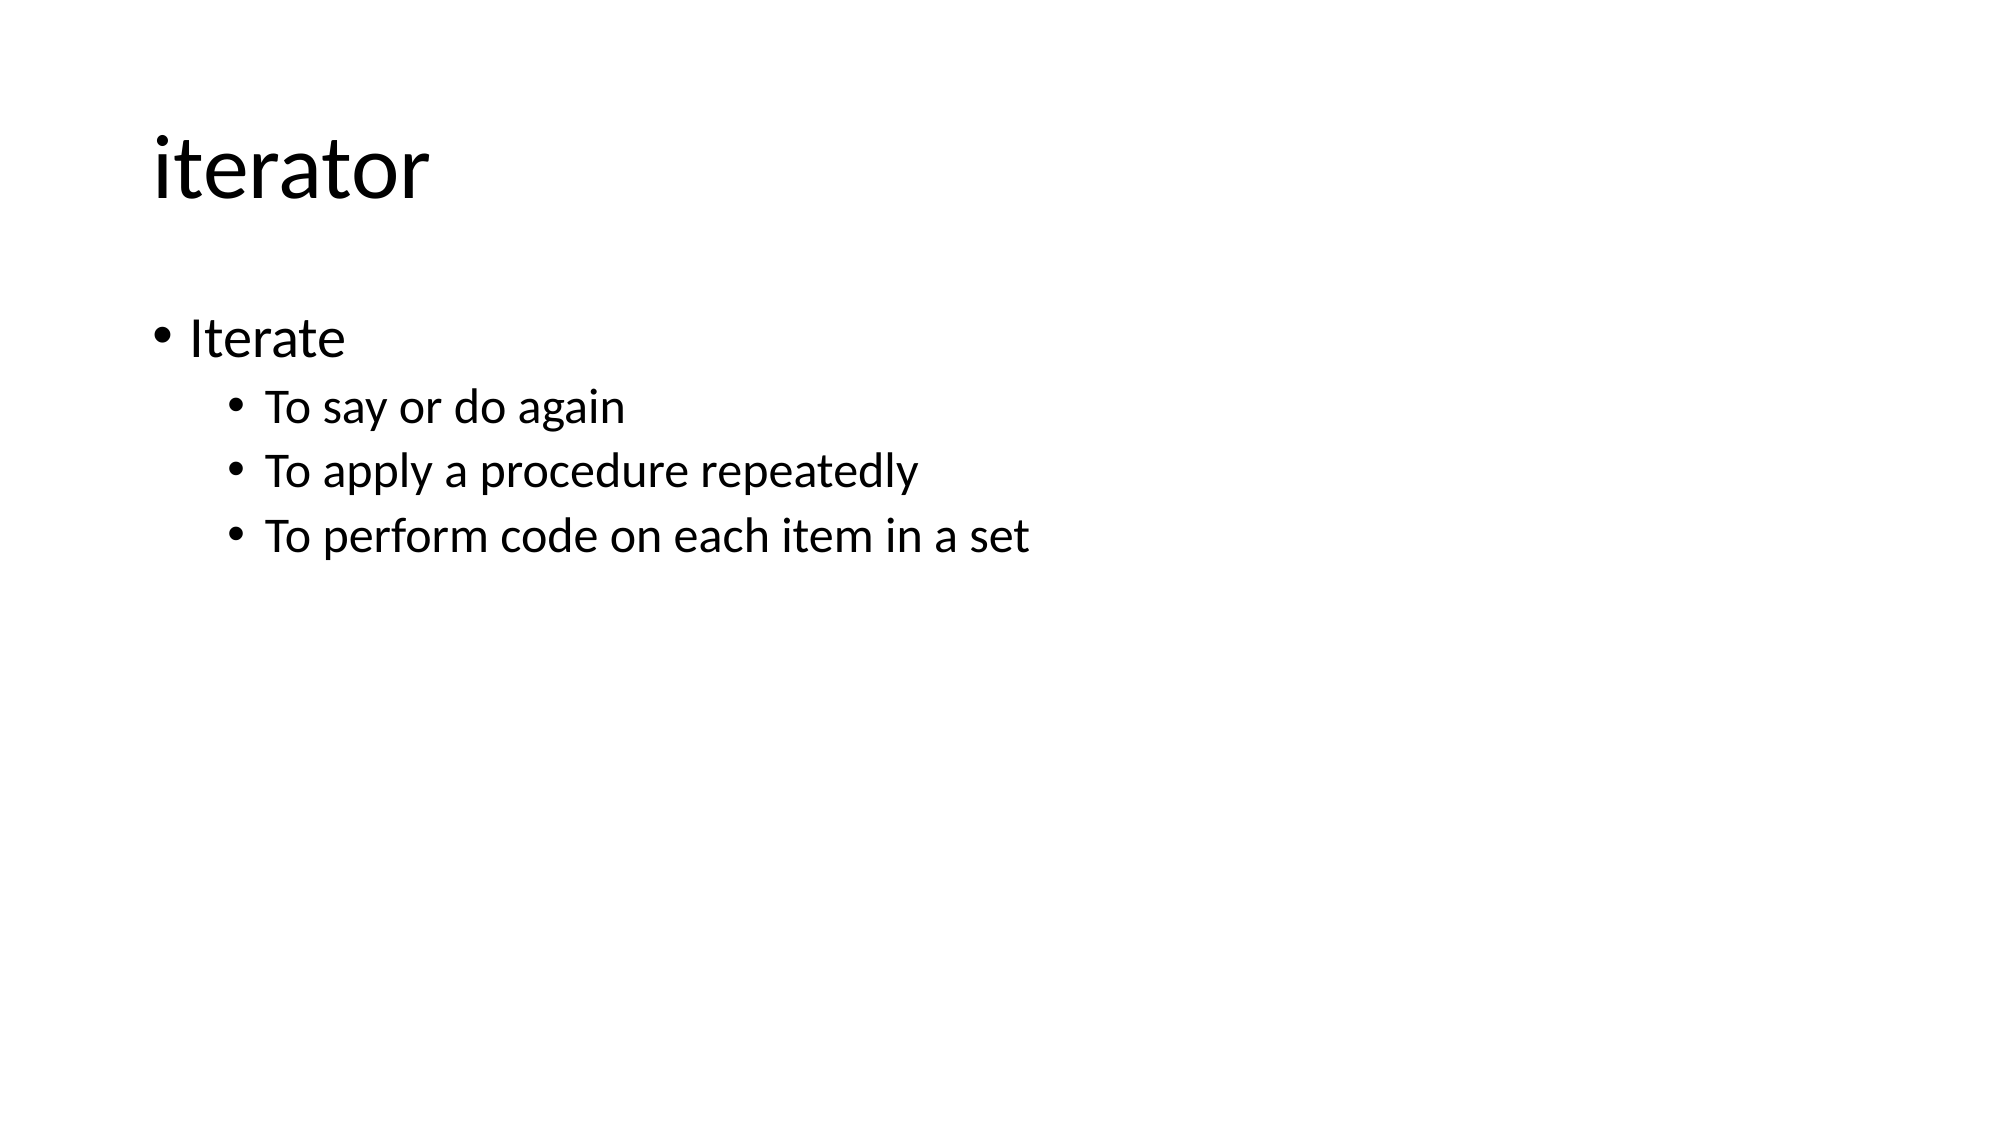

# iterator
Iterate
To say or do again
To apply a procedure repeatedly
To perform code on each item in a set